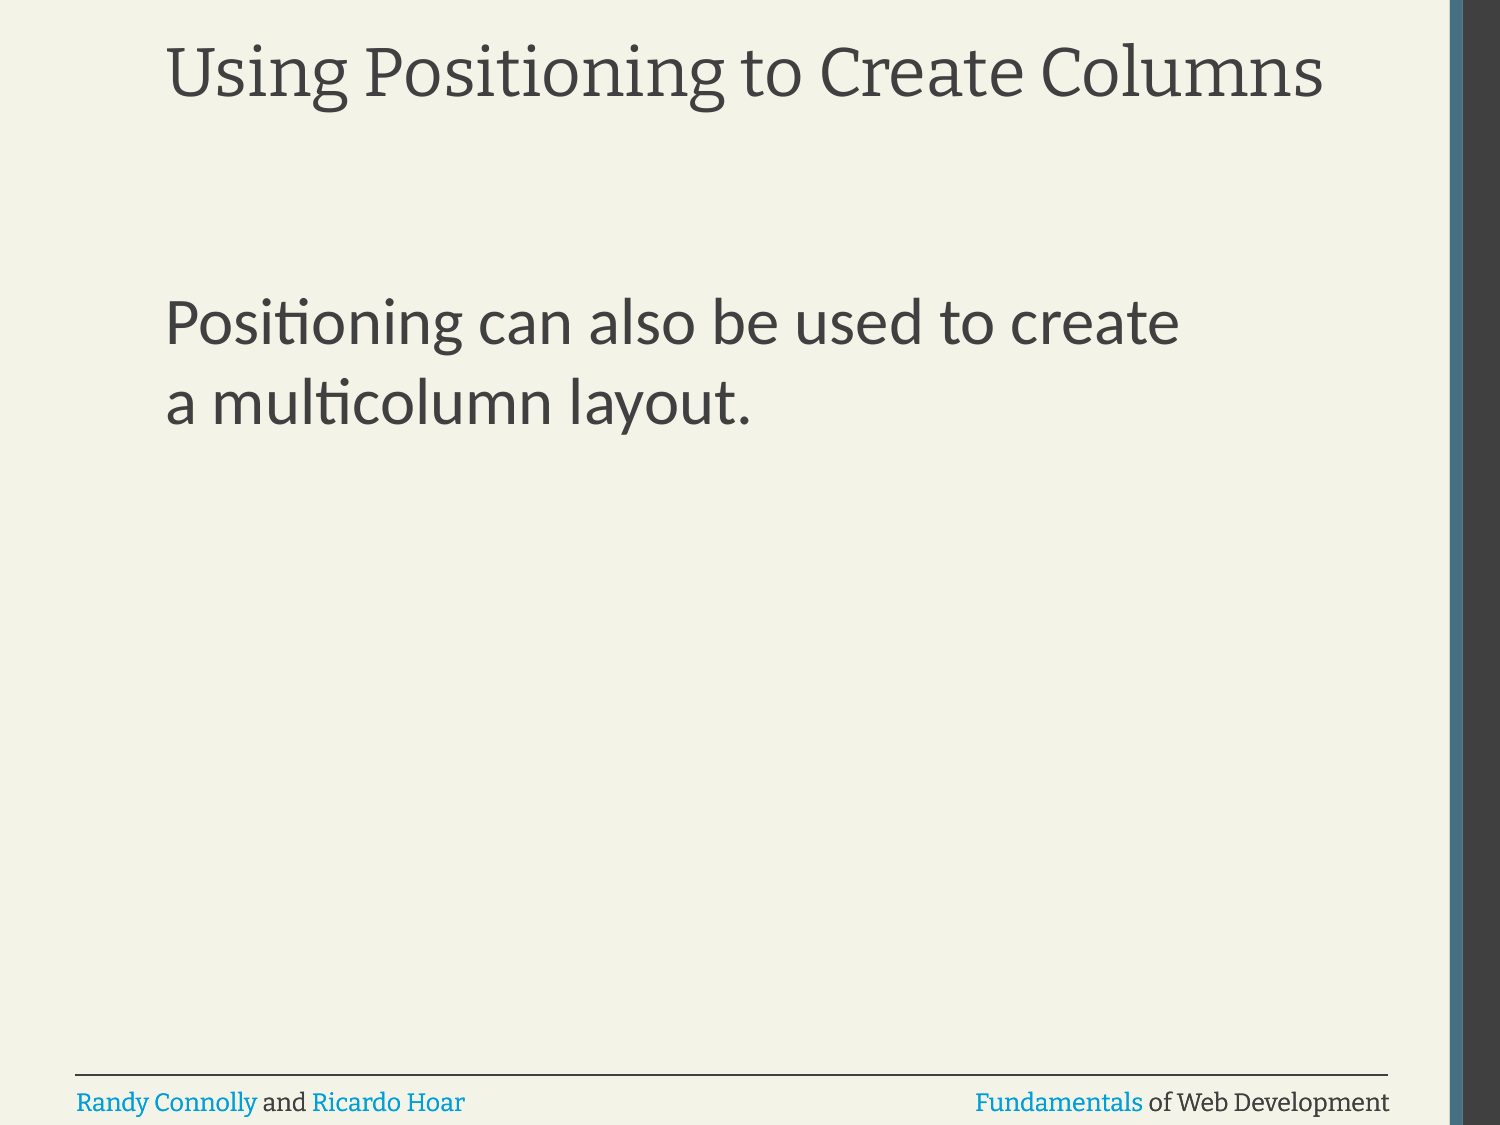

# Using Positioning to Create Columns
Positioning can also be used to create a multicolumn layout.